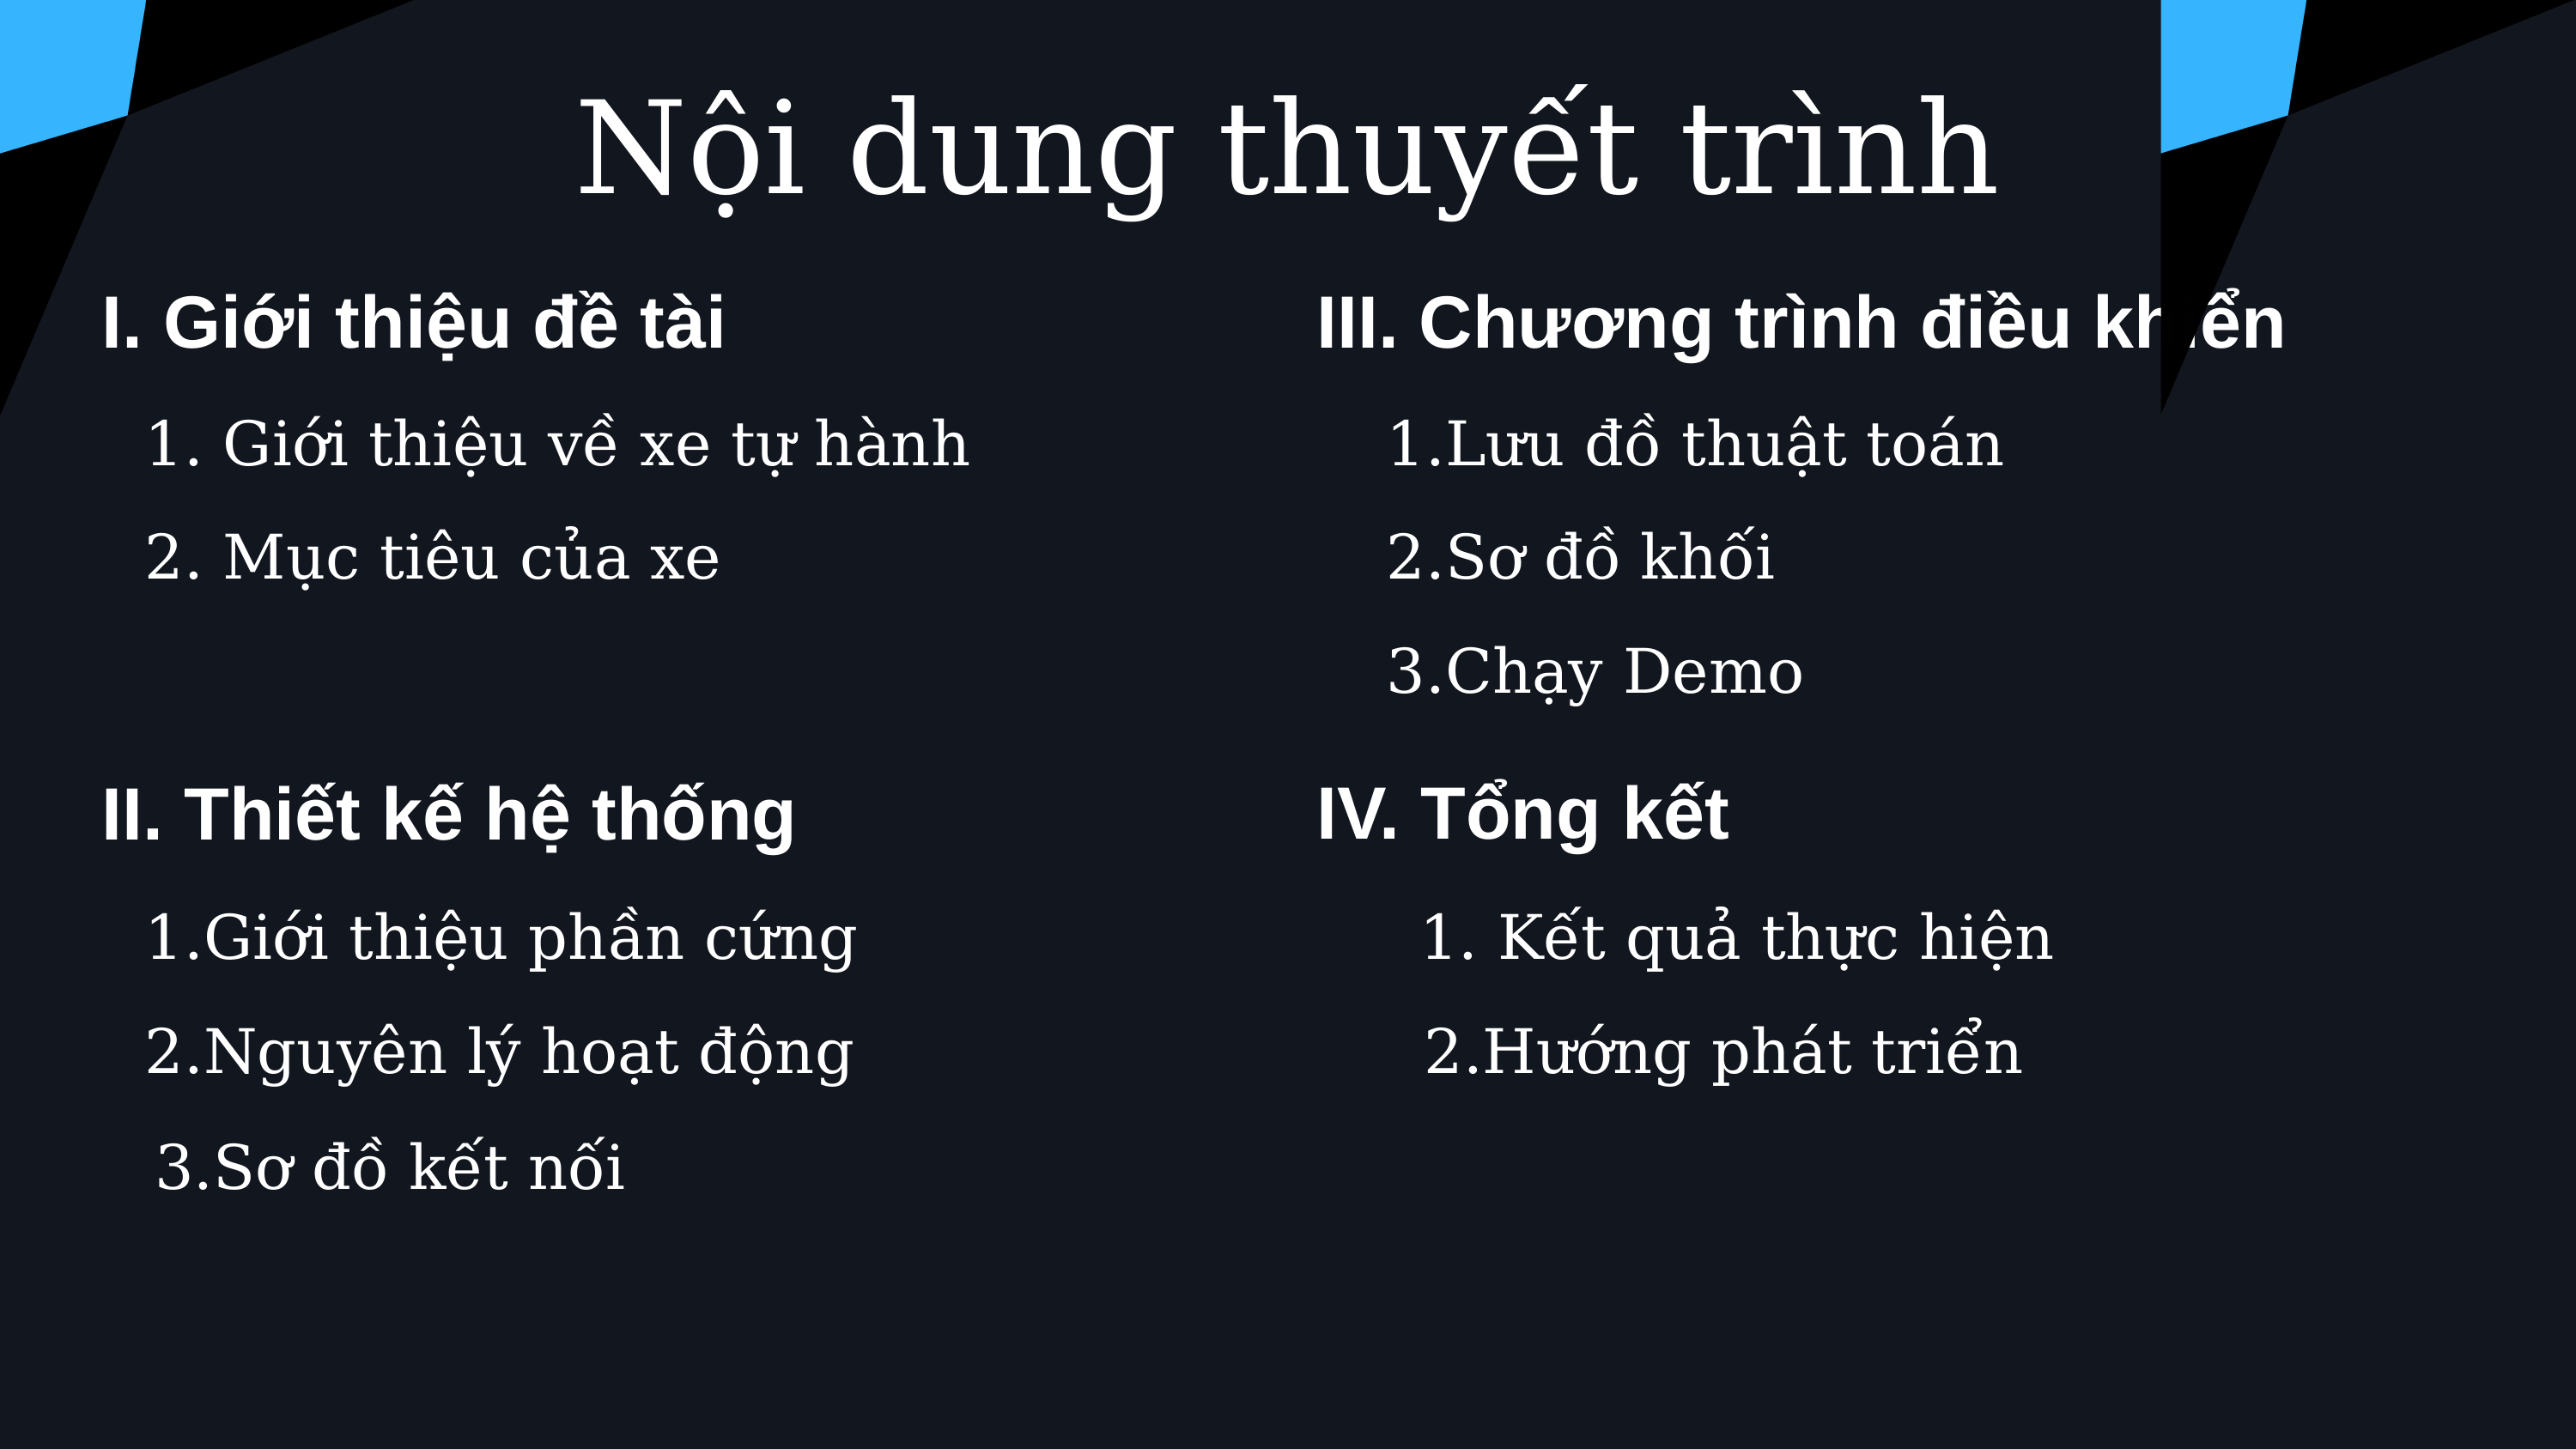

Nội dung thuyết trình
I. Giới thiệu đề tài
III. Chương trình điều khiển
1. Giới thiệu về xe tự hành
1.Lưu đồ thuật toán
2. Mục tiêu của xe
2.Sơ đồ khối
3.Chạy Demo
IV. Tổng kết
II. Thiết kế hệ thống
1.Giới thiệu phần cứng
1. Kết quả thực hiện
2.Nguyên lý hoạt động
2.Hướng phát triển
3.Sơ đồ kết nối